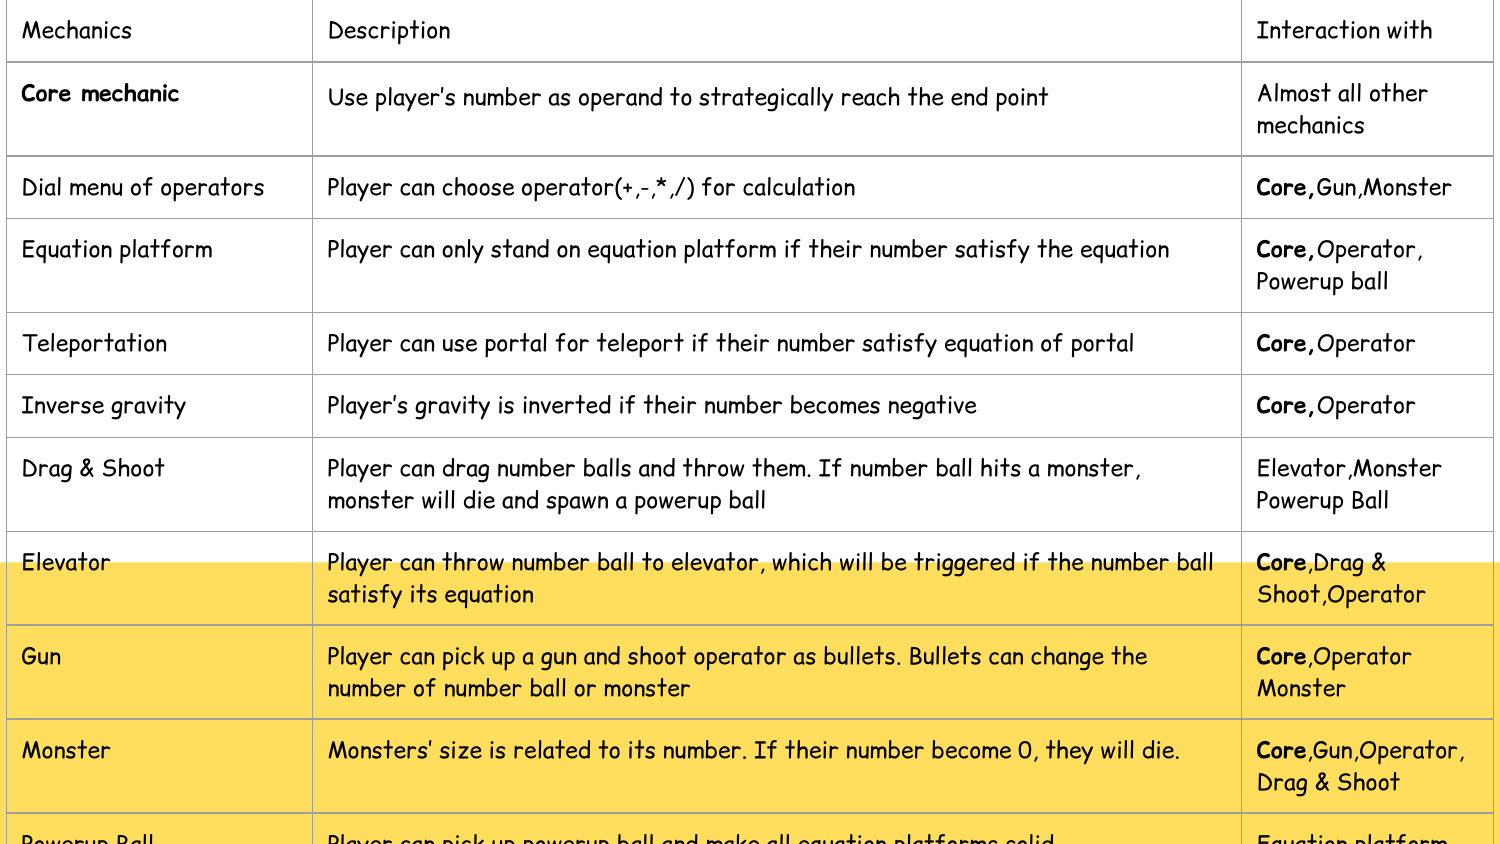

| Mechanics | Description | Interaction with |
| --- | --- | --- |
| Core mechanic | Use player’s number as operand to strategically reach the end point | Almost all other mechanics |
| Dial menu of operators | Player can choose operator(+,-,\*,/) for calculation | Core,Gun,Monster |
| Equation platform | Player can only stand on equation platform if their number satisfy the equation | Core,Operator, Powerup ball |
| Teleportation | Player can use portal for teleport if their number satisfy equation of portal | Core,Operator |
| Inverse gravity | Player’s gravity is inverted if their number becomes negative | Core,Operator |
| Drag & Shoot | Player can drag number balls and throw them. If number ball hits a monster, monster will die and spawn a powerup ball | Elevator,Monster Powerup Ball |
| Elevator | Player can throw number ball to elevator, which will be triggered if the number ball satisfy its equation | Core,Drag & Shoot,Operator |
| Gun | Player can pick up a gun and shoot operator as bullets. Bullets can change the number of number ball or monster | Core,Operator Monster |
| Monster | Monsters’ size is related to its number. If their number become 0, they will die. | Core,Gun,Operator, Drag & Shoot |
| Powerup Ball | Player can pick up powerup ball and make all equation platforms solid | Equation platform, Monster |